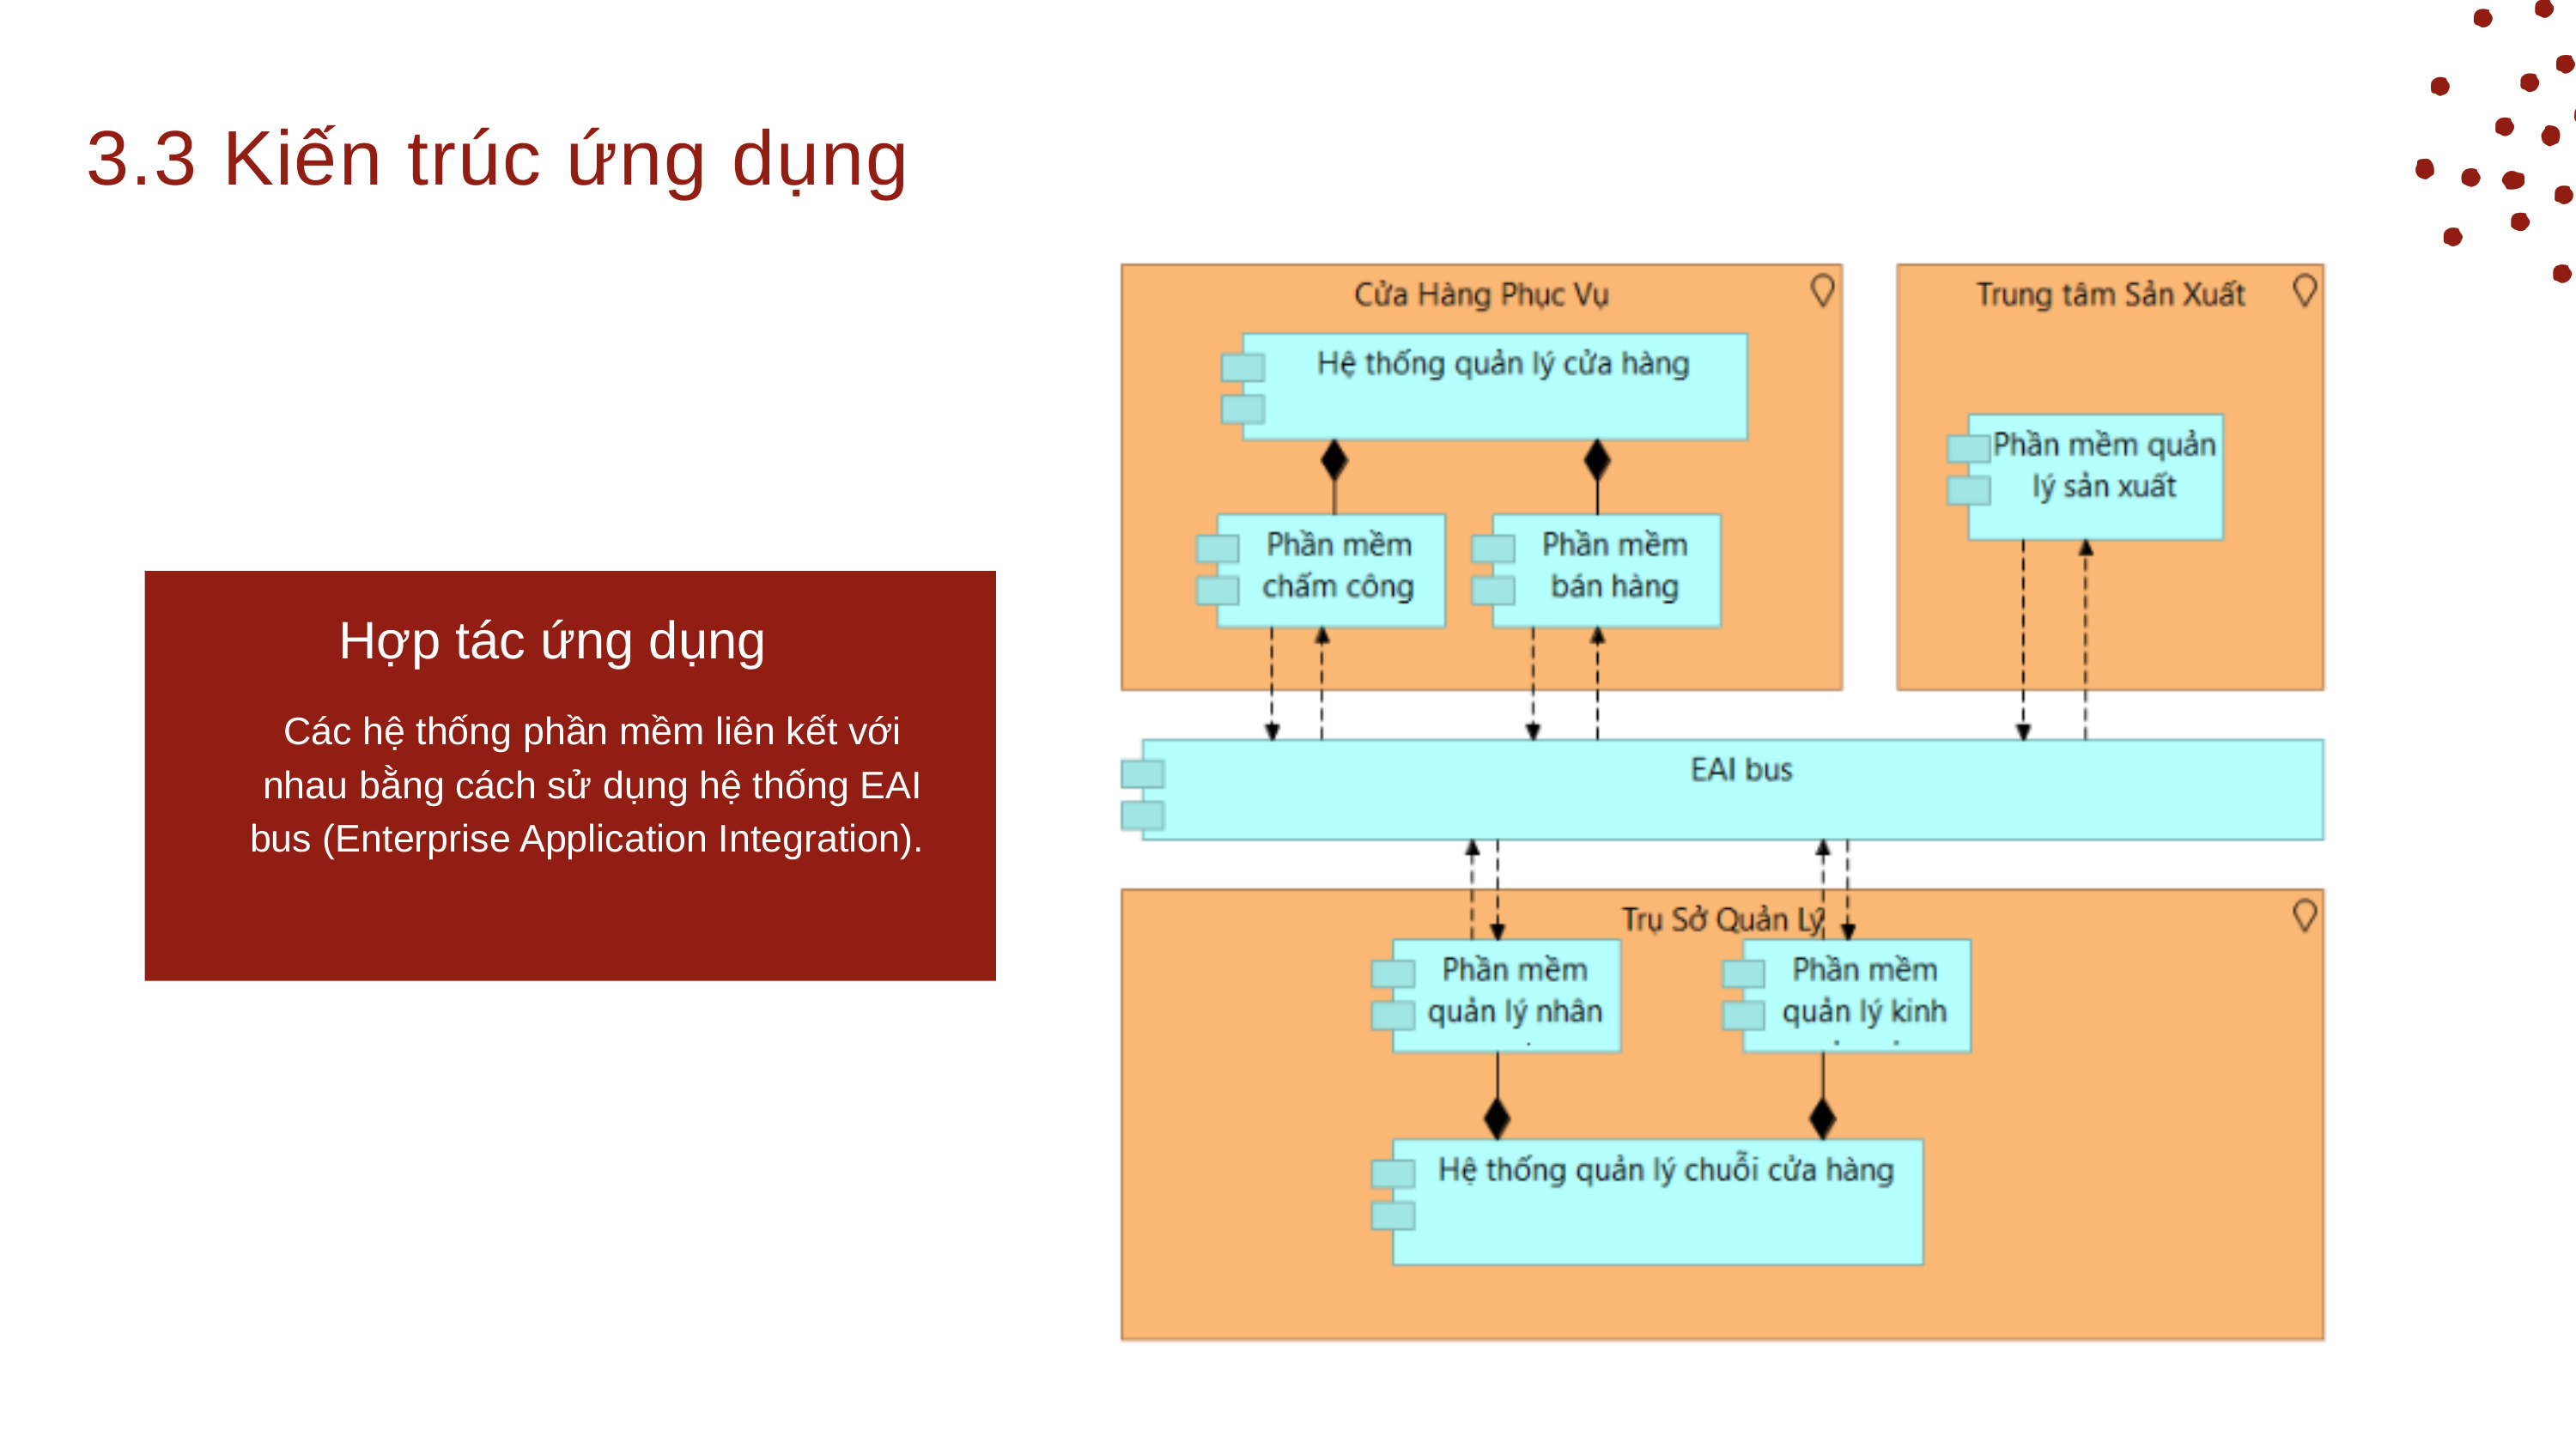

3.3 Kiến trúc ứng dụng

Hợp tác ứng dụng

Các hệ thống phần mềm liên kết với nhau bằng cách sử dụng hệ thống EAI bus (Enterprise Application Integration).